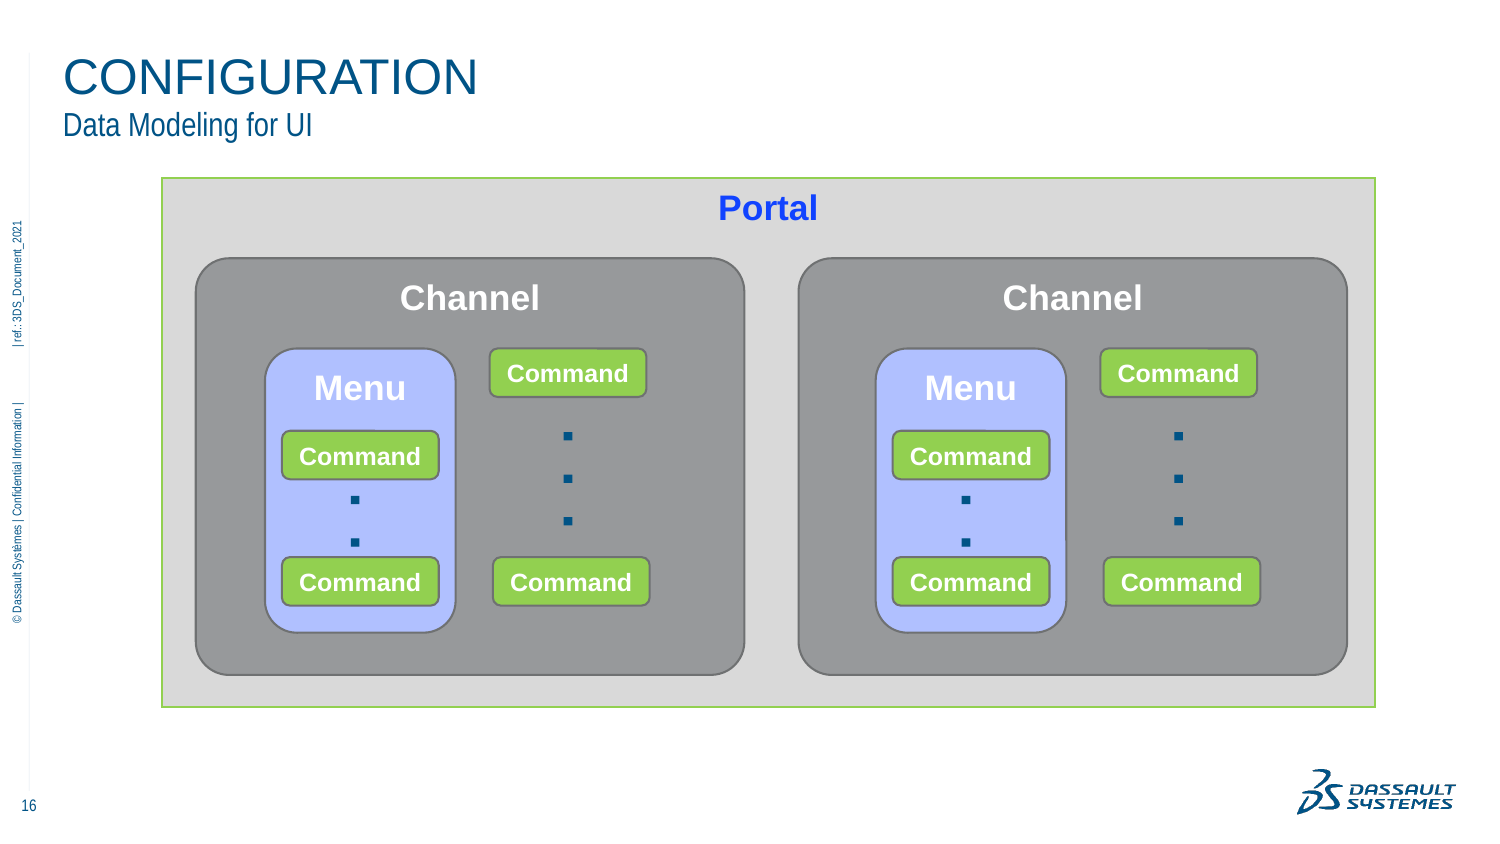

# configuration
Data Modeling for UI
Portal
Channel
Channel
Menu
Command
.
.
.
Command
.
.
Command
Command
Menu
Command
.
.
.
Command
.
.
Command
Command